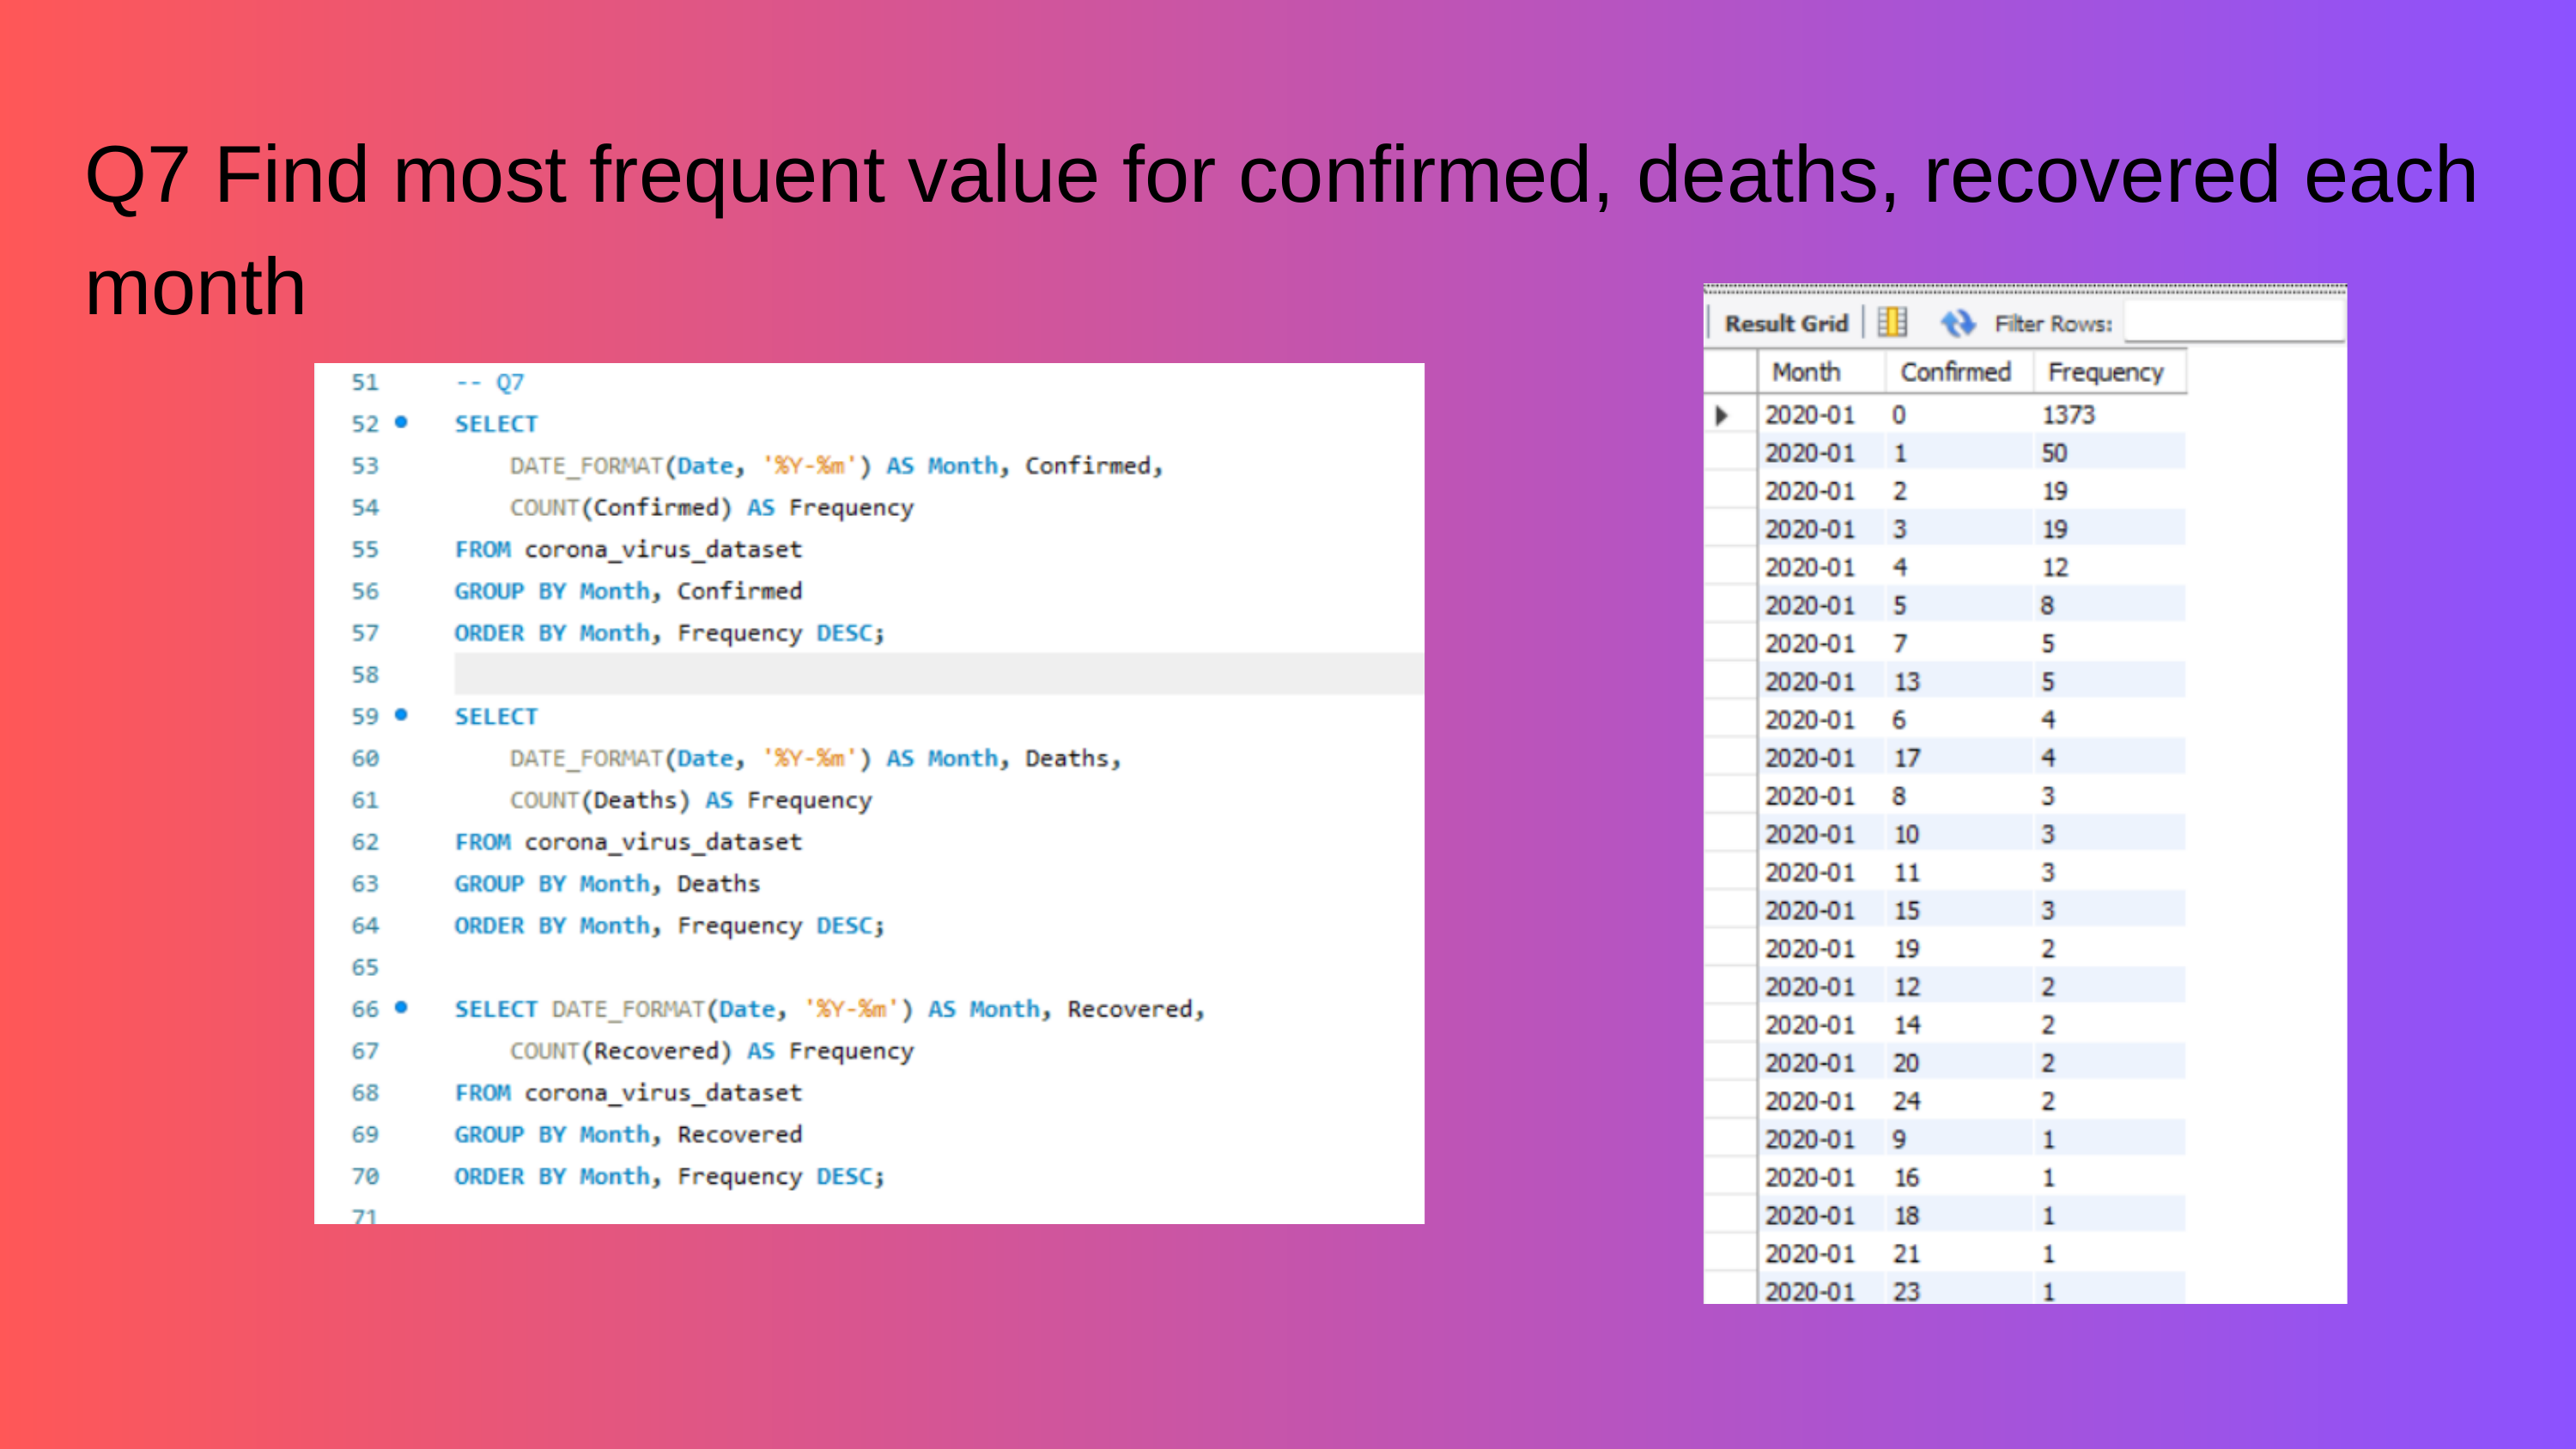

Q7 Find most frequent value for confirmed, deaths, recovered each month